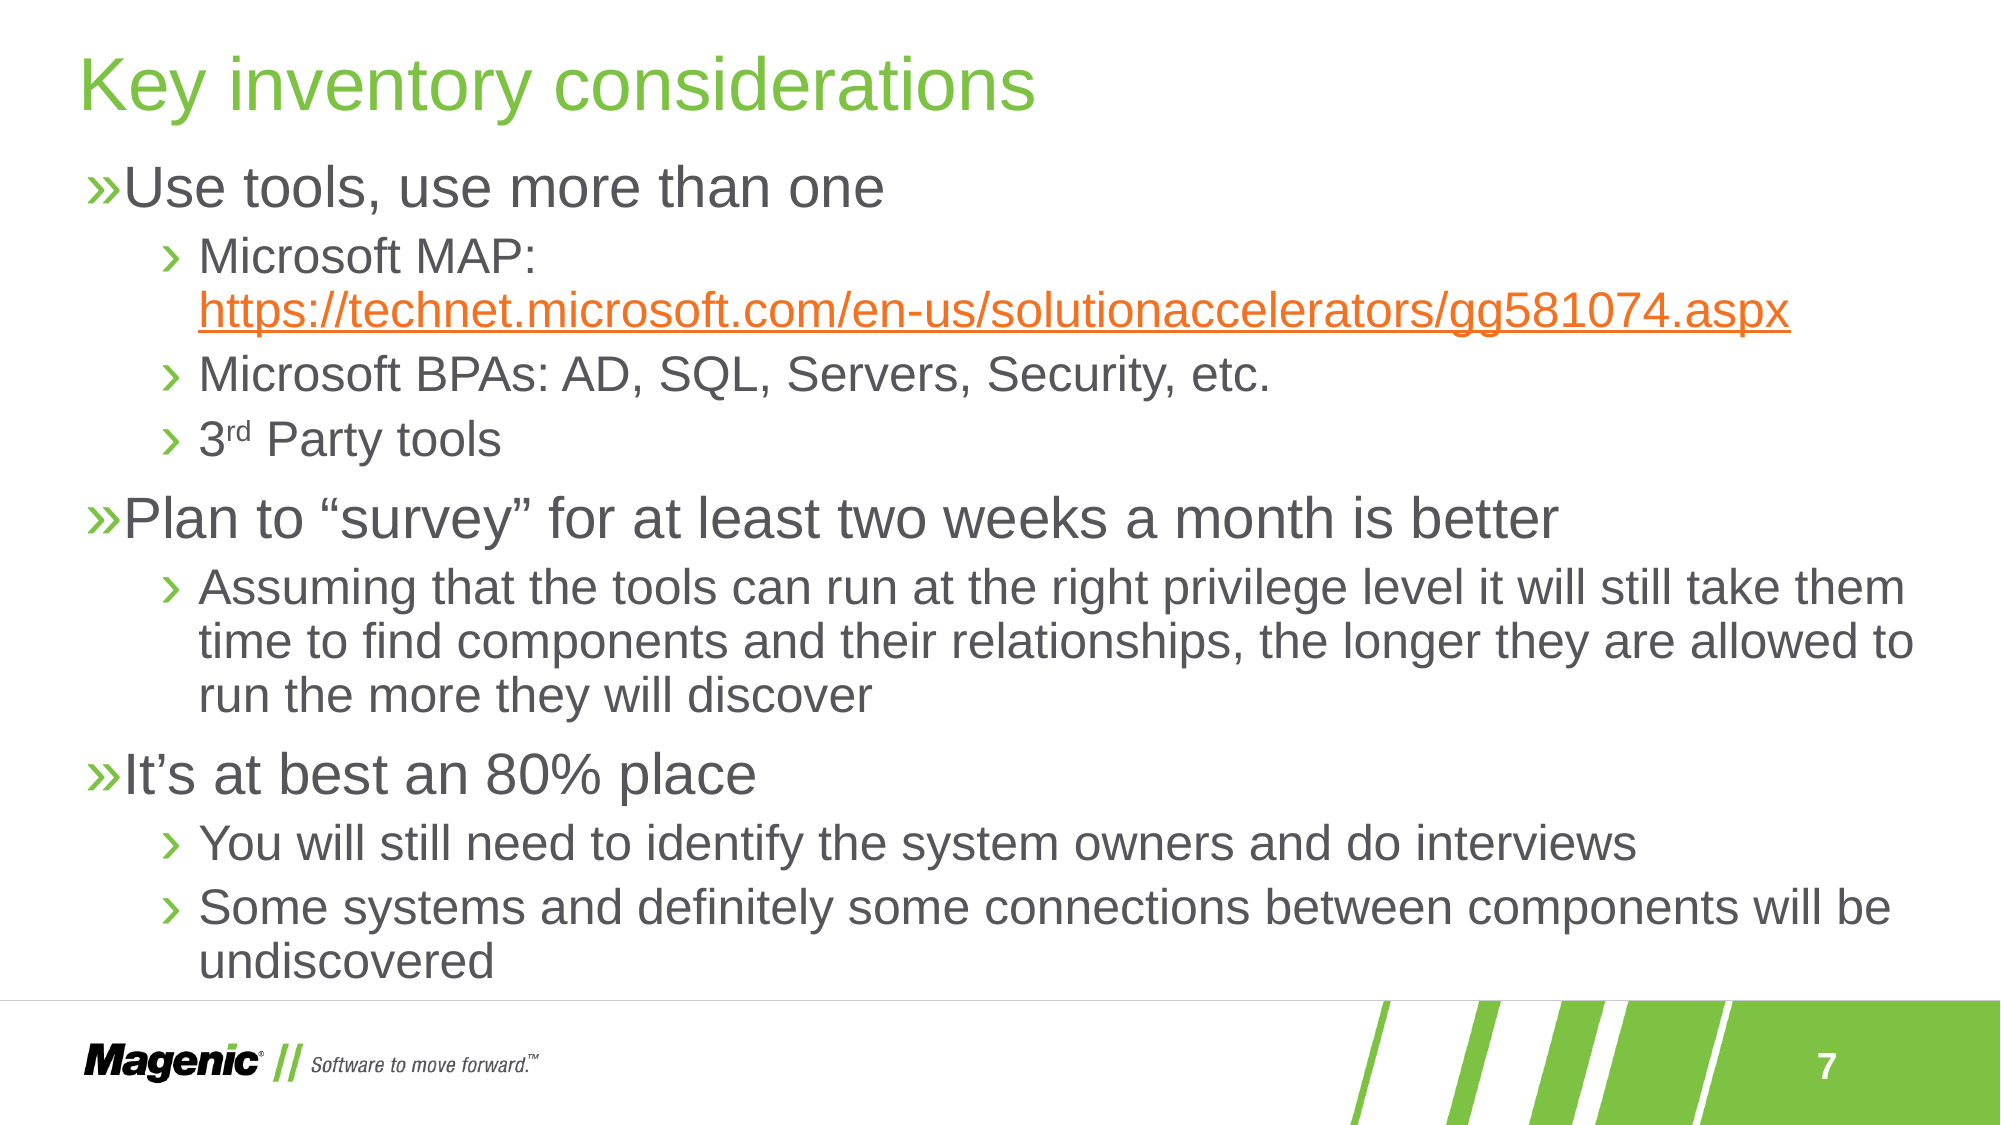

# Key inventory considerations
Use tools, use more than one
Microsoft MAP: https://technet.microsoft.com/en-us/solutionaccelerators/gg581074.aspx
Microsoft BPAs: AD, SQL, Servers, Security, etc.
3rd Party tools
Plan to “survey” for at least two weeks a month is better
Assuming that the tools can run at the right privilege level it will still take them time to find components and their relationships, the longer they are allowed to run the more they will discover
It’s at best an 80% place
You will still need to identify the system owners and do interviews
Some systems and definitely some connections between components will be undiscovered